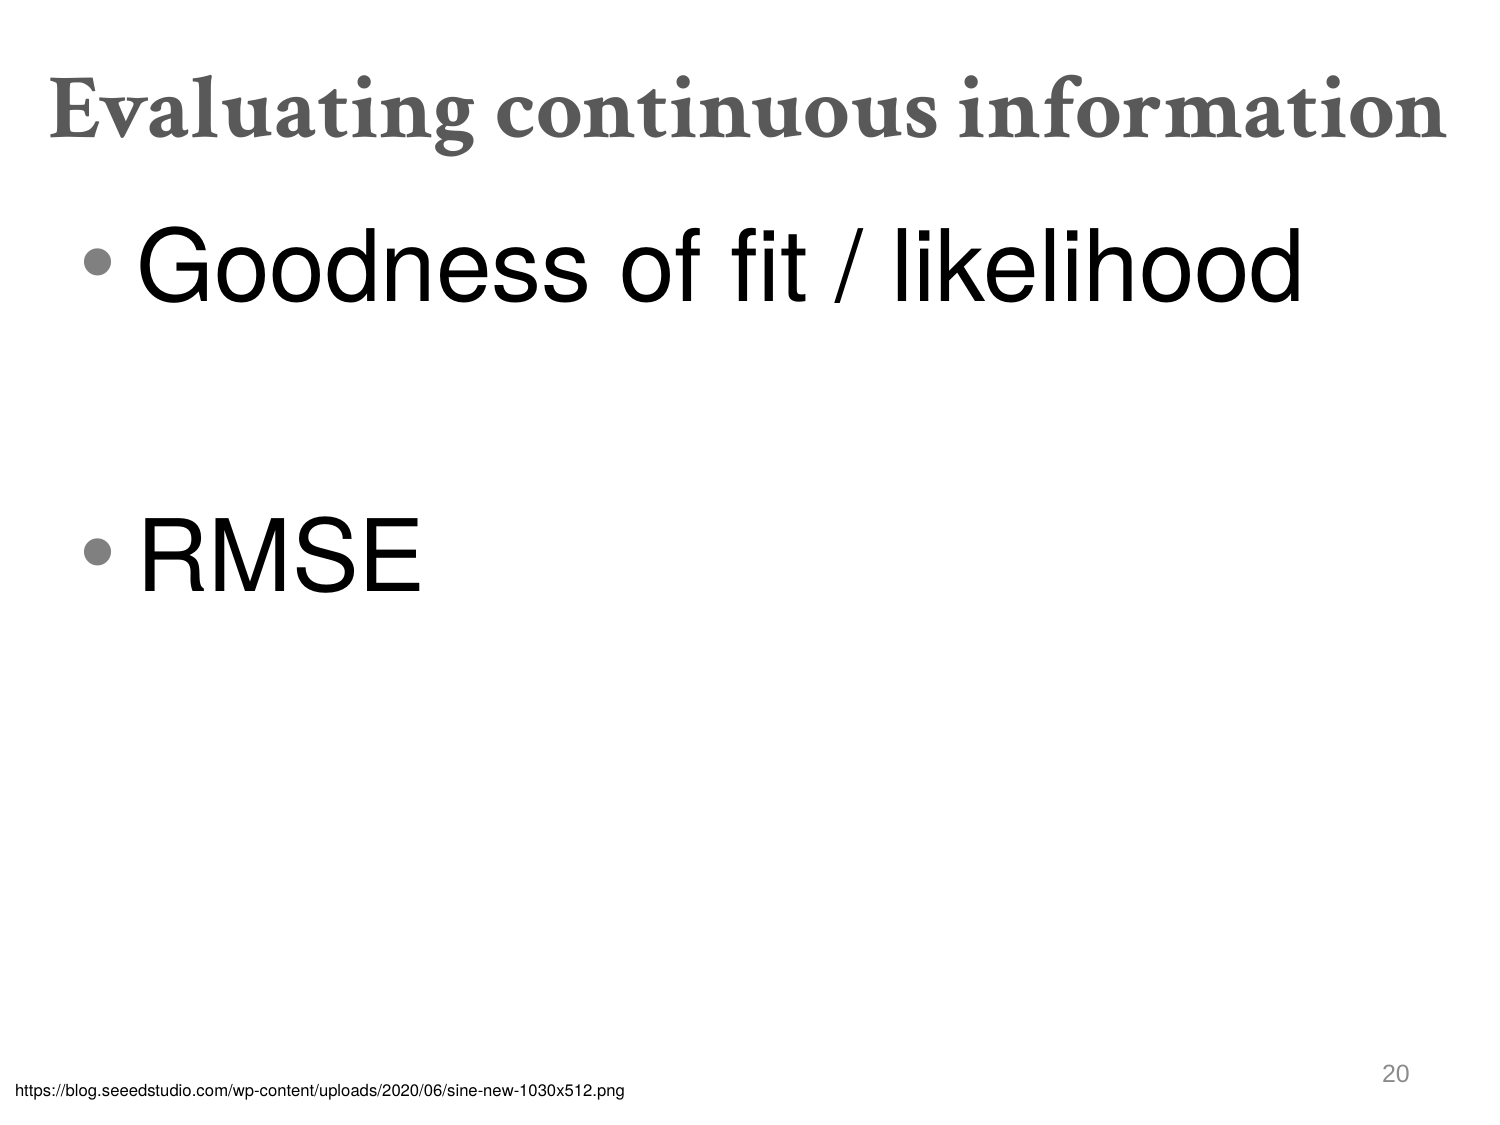

Evaluating continuous information
Goodness of fit / likelihood

RMSE
20
https://blog.seeedstudio.com/wp-content/uploads/2020/06/sine-new-1030x512.png